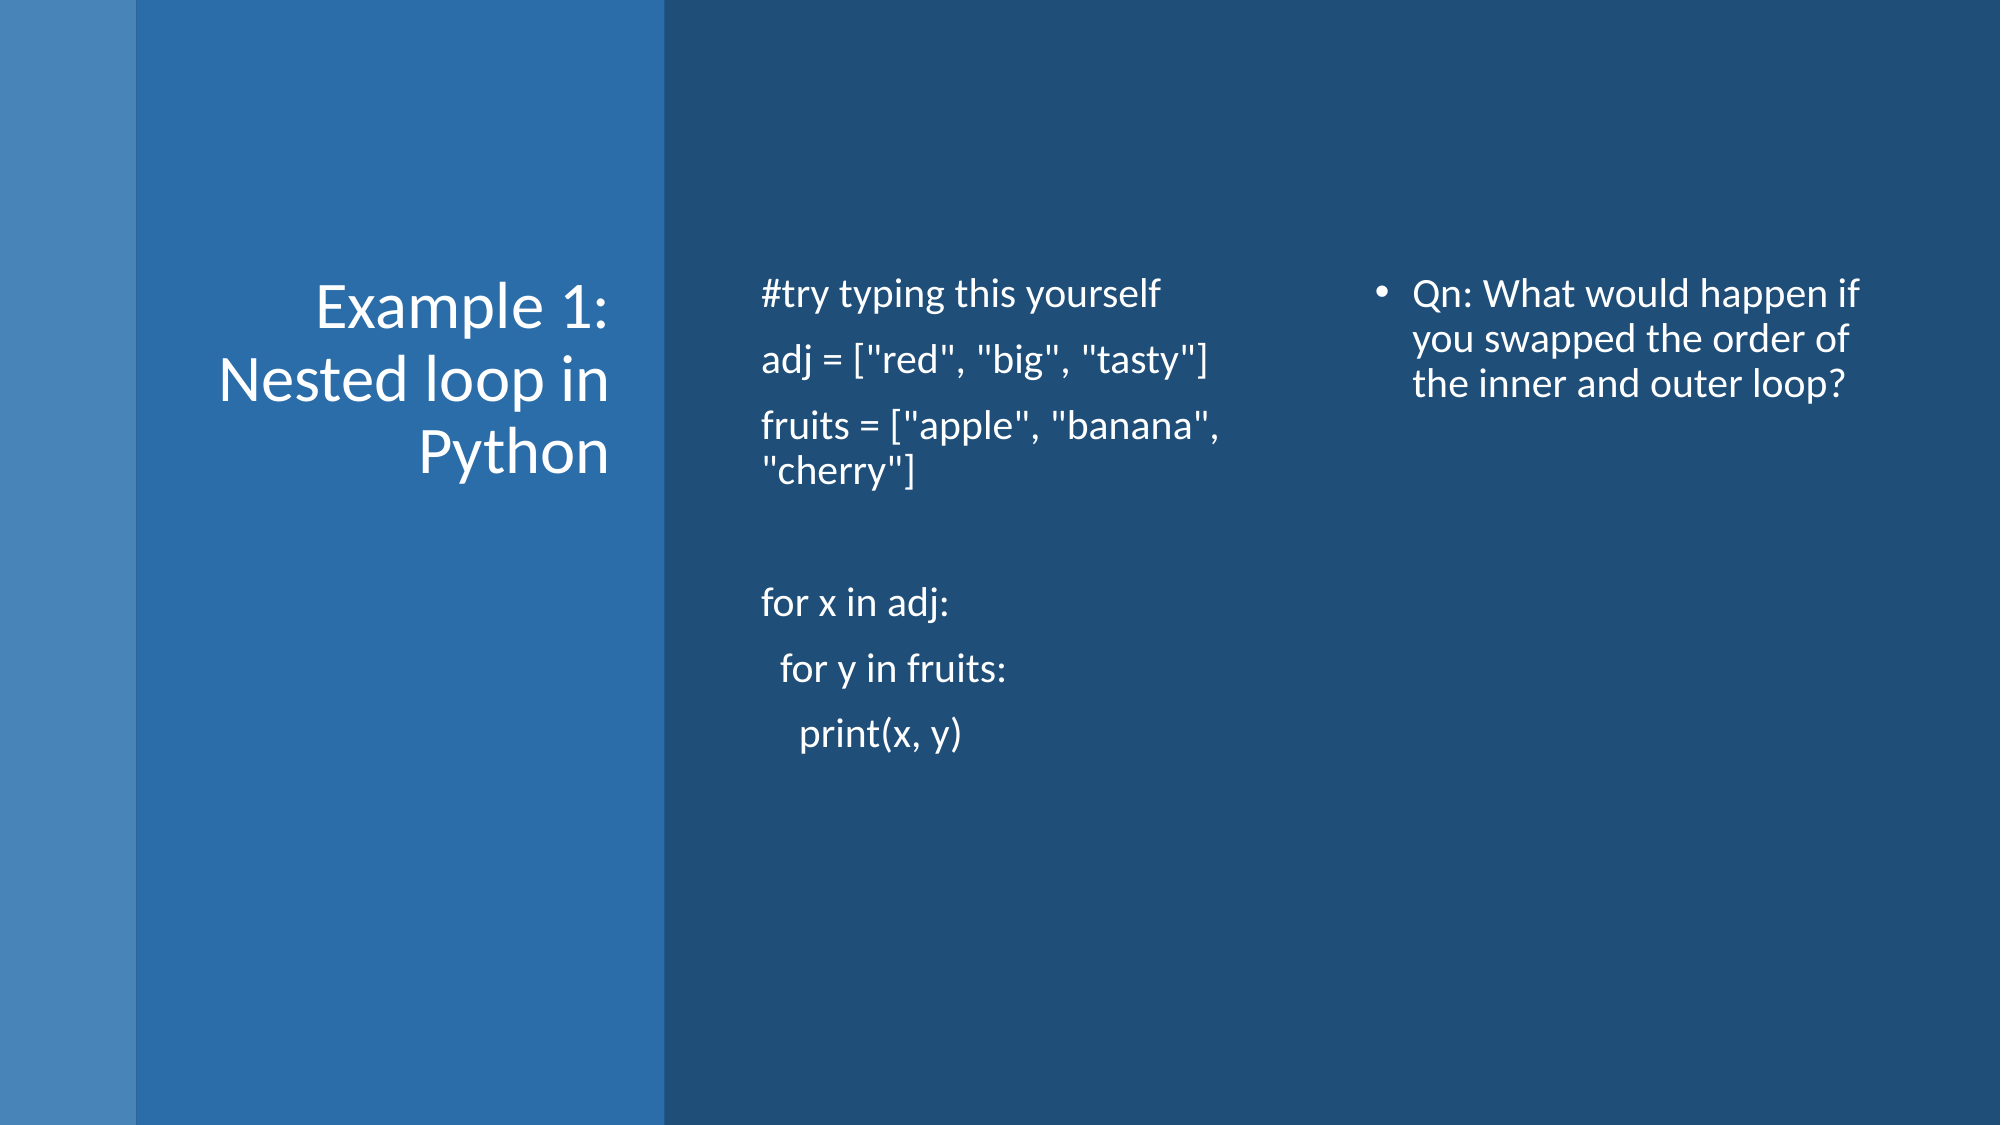

# Example 1: Nested loop in Python
#try typing this yourself
adj = ["red", "big", "tasty"]
fruits = ["apple", "banana", "cherry"]

for x in adj:
  for y in fruits:
    print(x, y)
Qn: What would happen if you swapped the order of the inner and outer loop?